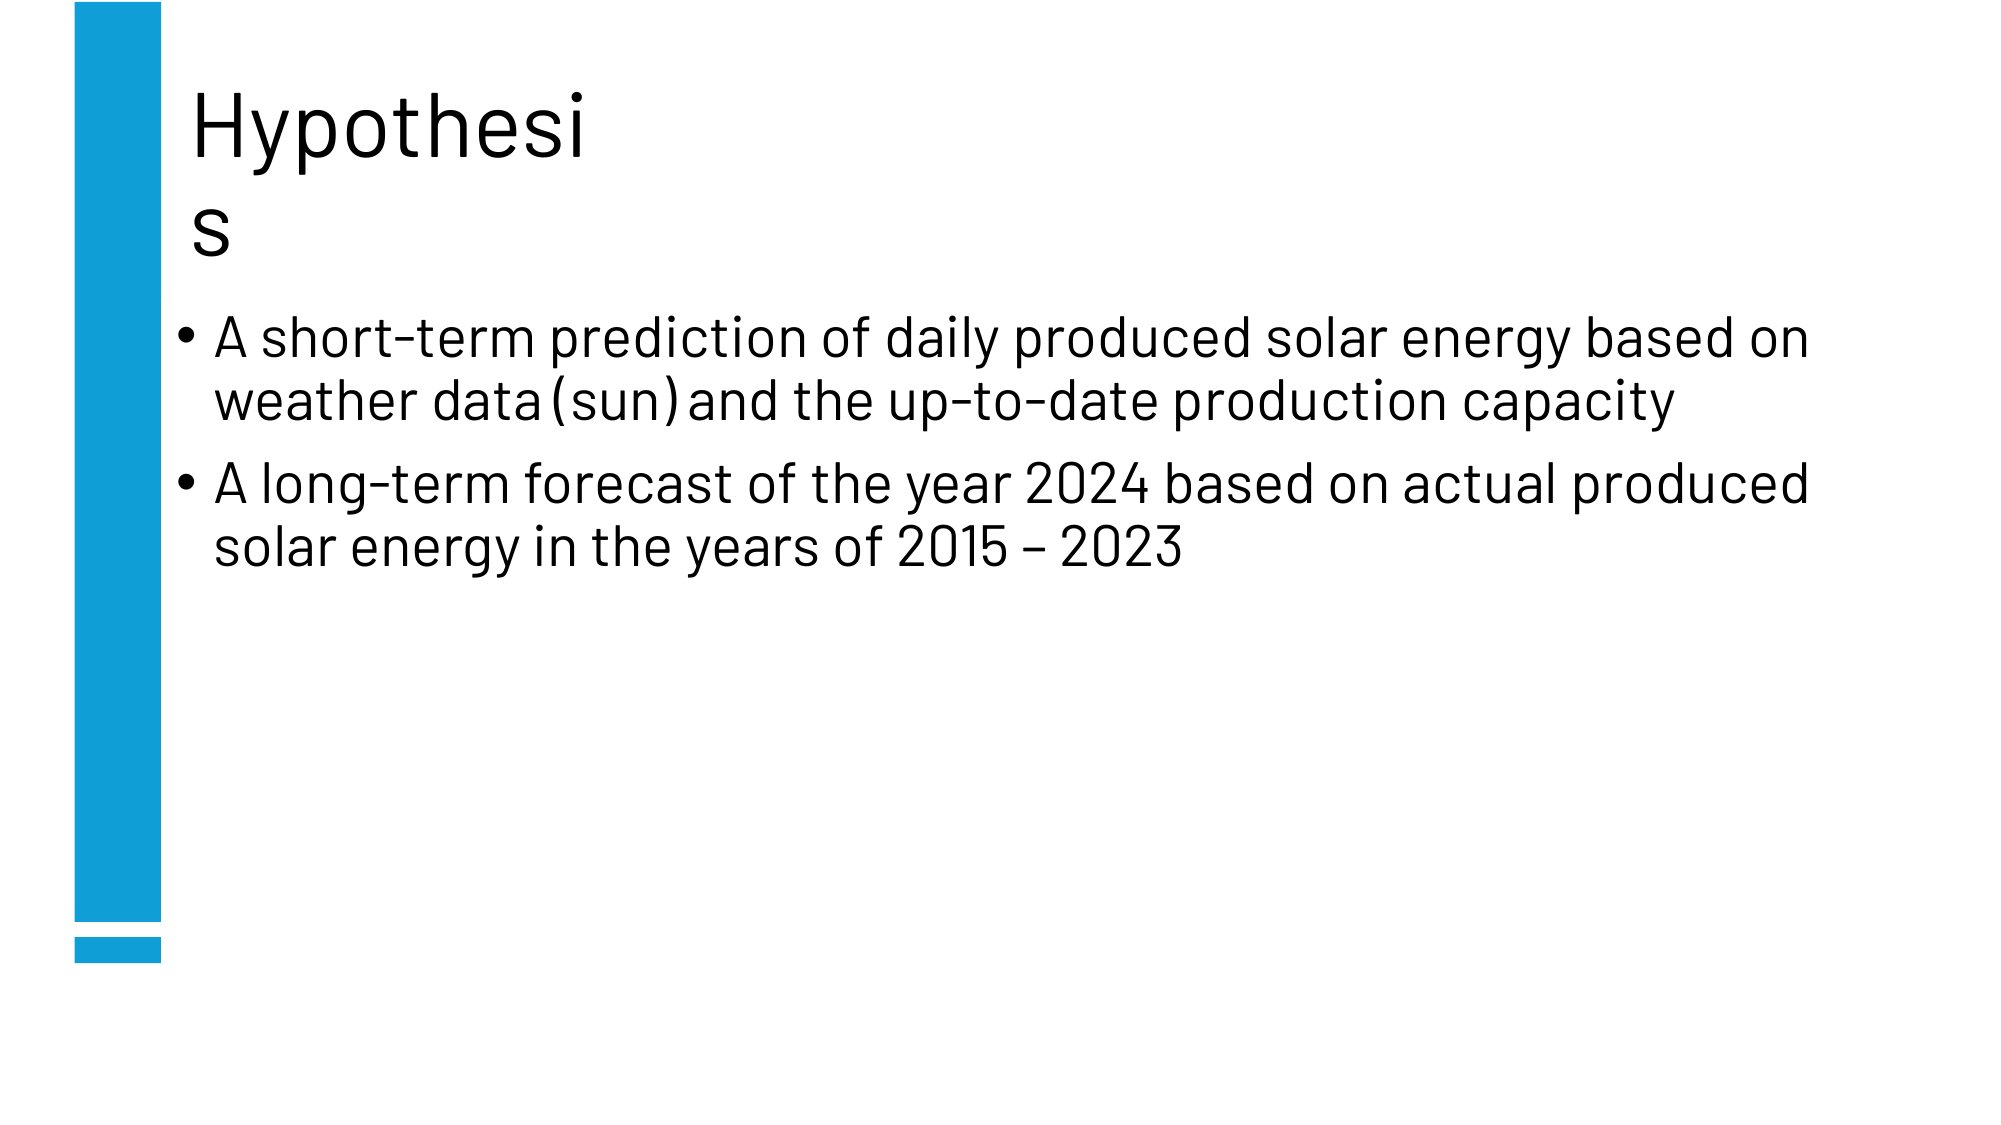

# Hypothesis
A short-term prediction of daily produced solar energy based on weather data (sun) and the up-to-date production capacity
A long-term forecast of the year 2024 based on actual produced solar energy in the years of 2015 – 2023